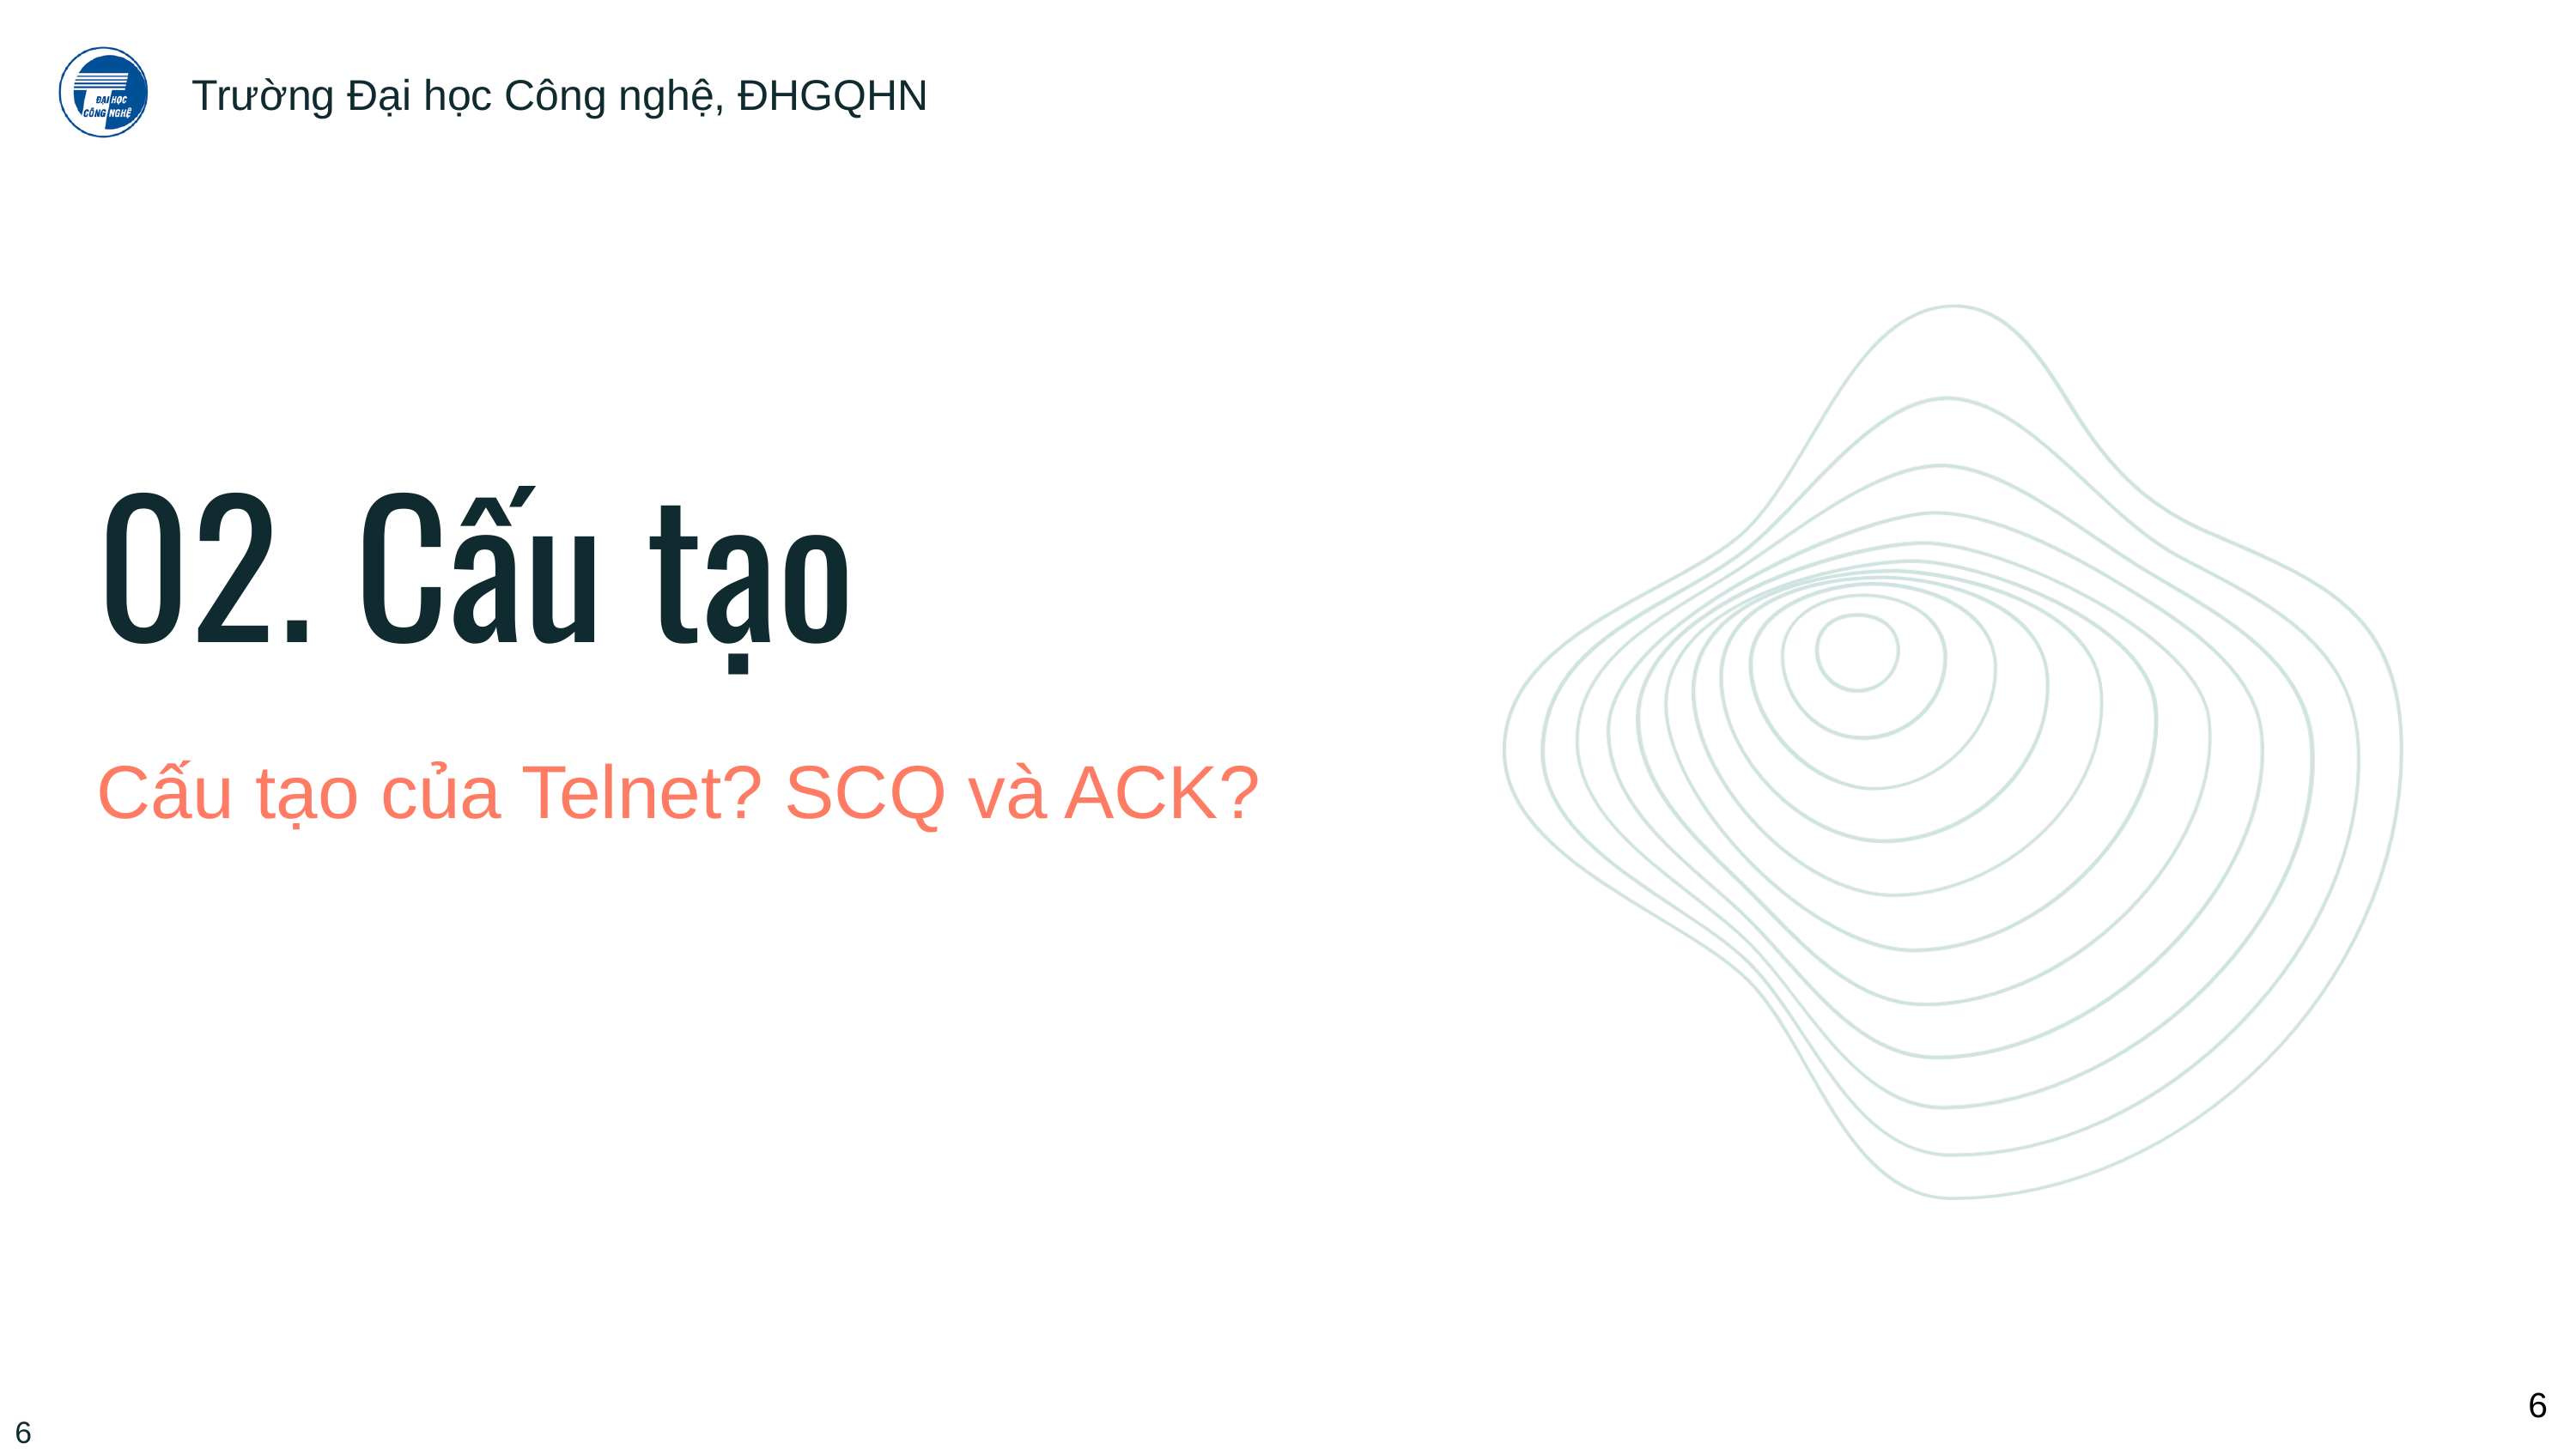

Trường Đại học Công nghệ, ĐHGQHN

02. Cấu tạo
Cấu tạo của Telnet? SCQ và ACK?

6
6